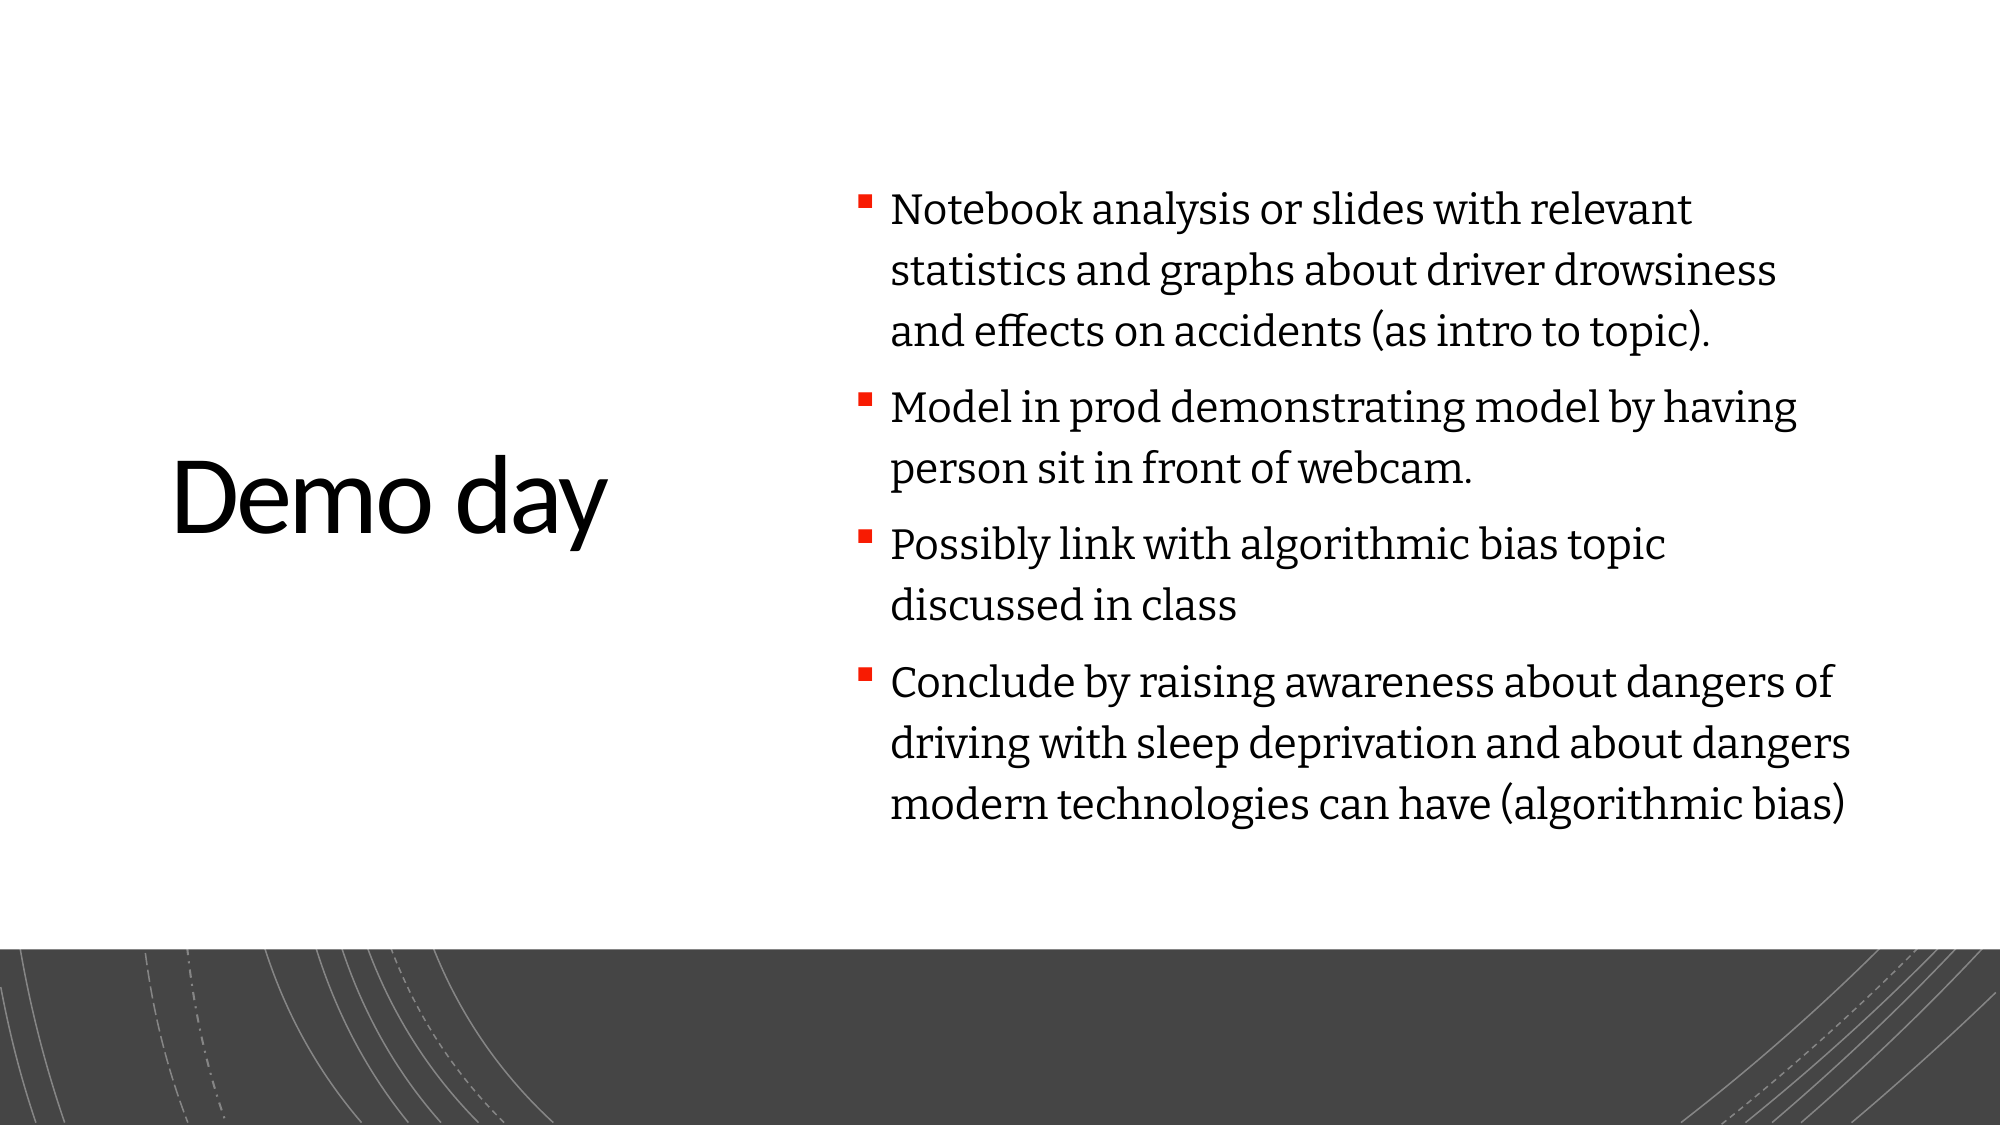

# Demo day
Notebook analysis or slides with relevant statistics and graphs about driver drowsiness and effects on accidents (as intro to topic).
Model in prod demonstrating model by having person sit in front of webcam.
Possibly link with algorithmic bias topic discussed in class
Conclude by raising awareness about dangers of driving with sleep deprivation and about dangers modern technologies can have (algorithmic bias)